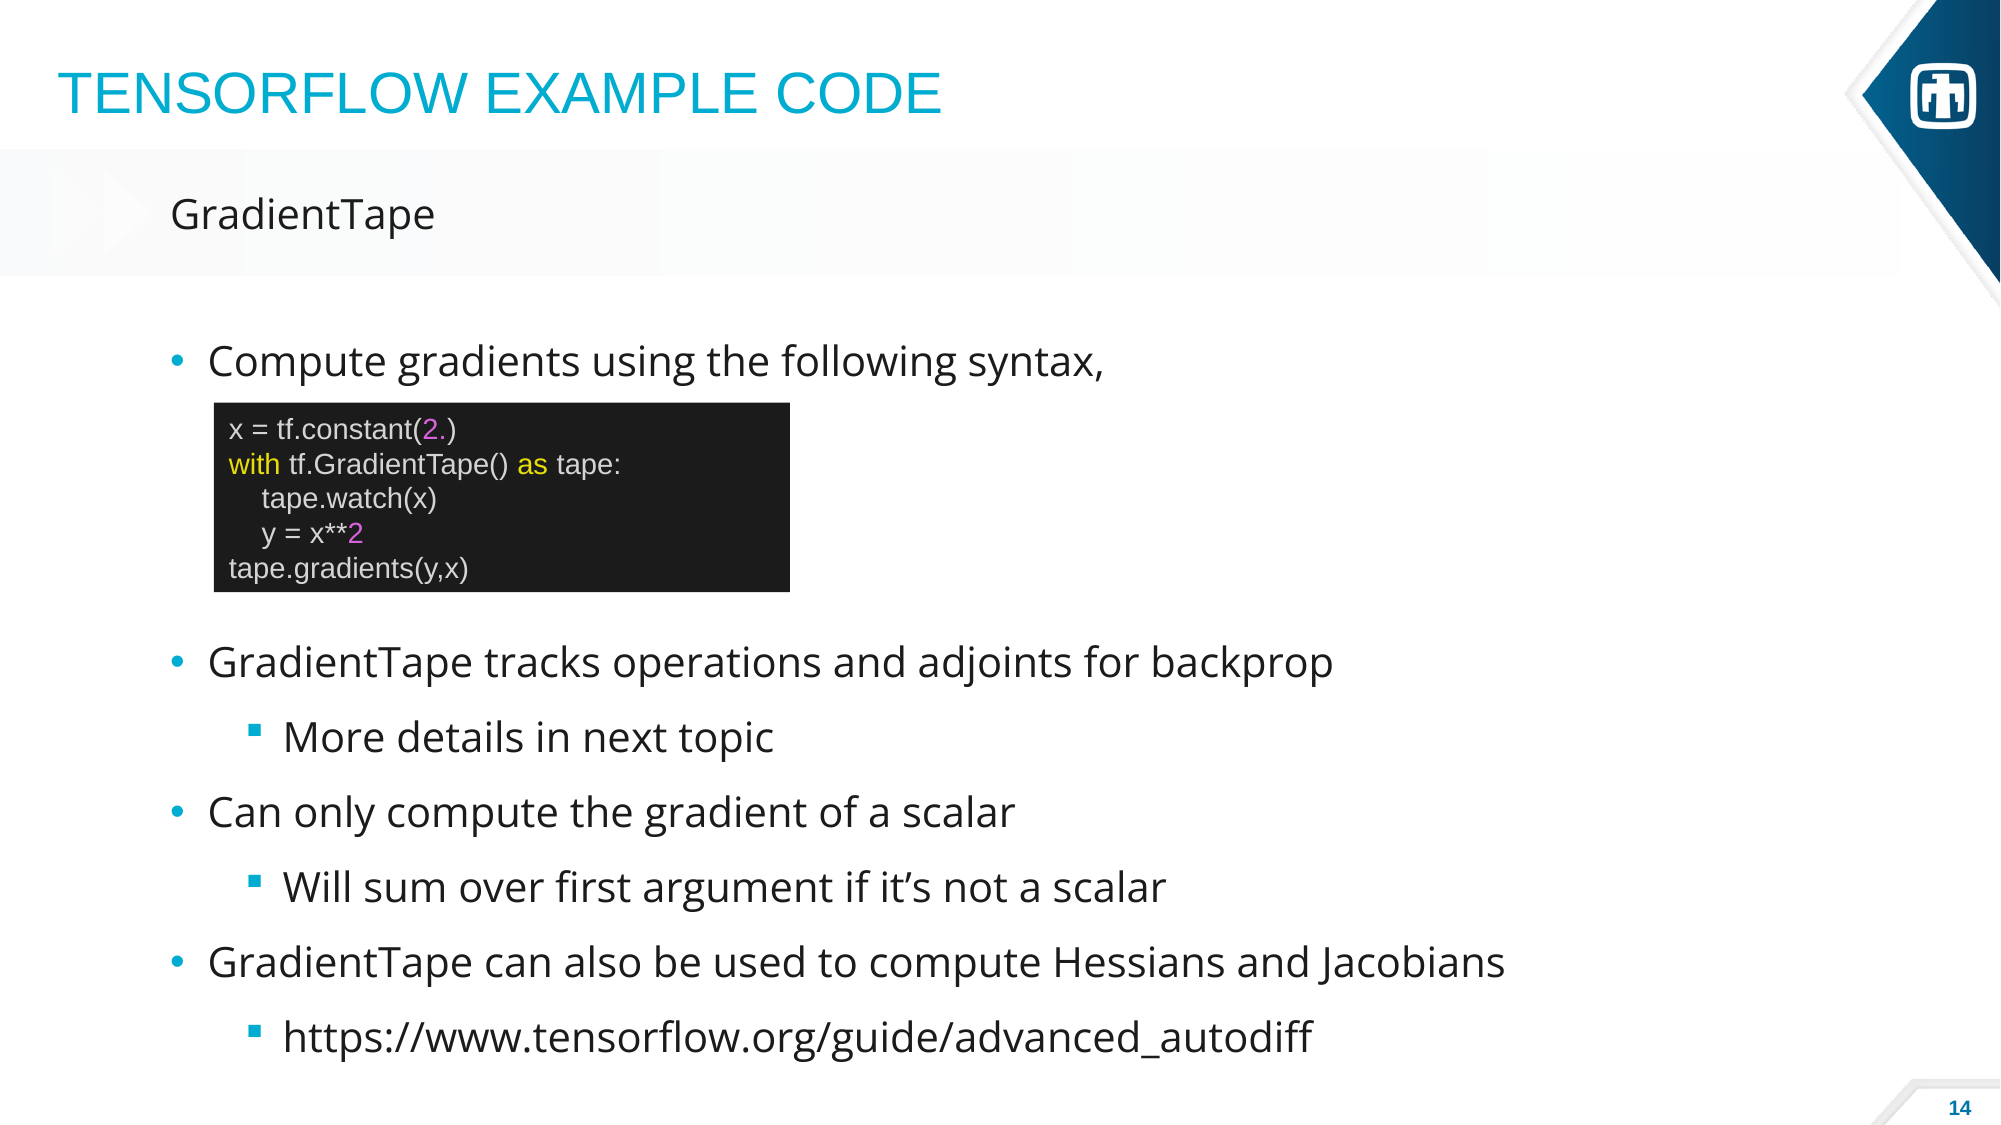

# Tensorflow example code
GradientTape
Compute gradients using the following syntax,

GradientTape tracks operations and adjoints for backprop
More details in next topic
Can only compute the gradient of a scalar
Will sum over first argument if it’s not a scalar
GradientTape can also be used to compute Hessians and Jacobians
https://www.tensorflow.org/guide/advanced_autodiff
x = tf.constant(2.)
with tf.GradientTape() as tape:
    tape.watch(x)
    y = x**2
tape.gradients(y,x)
14